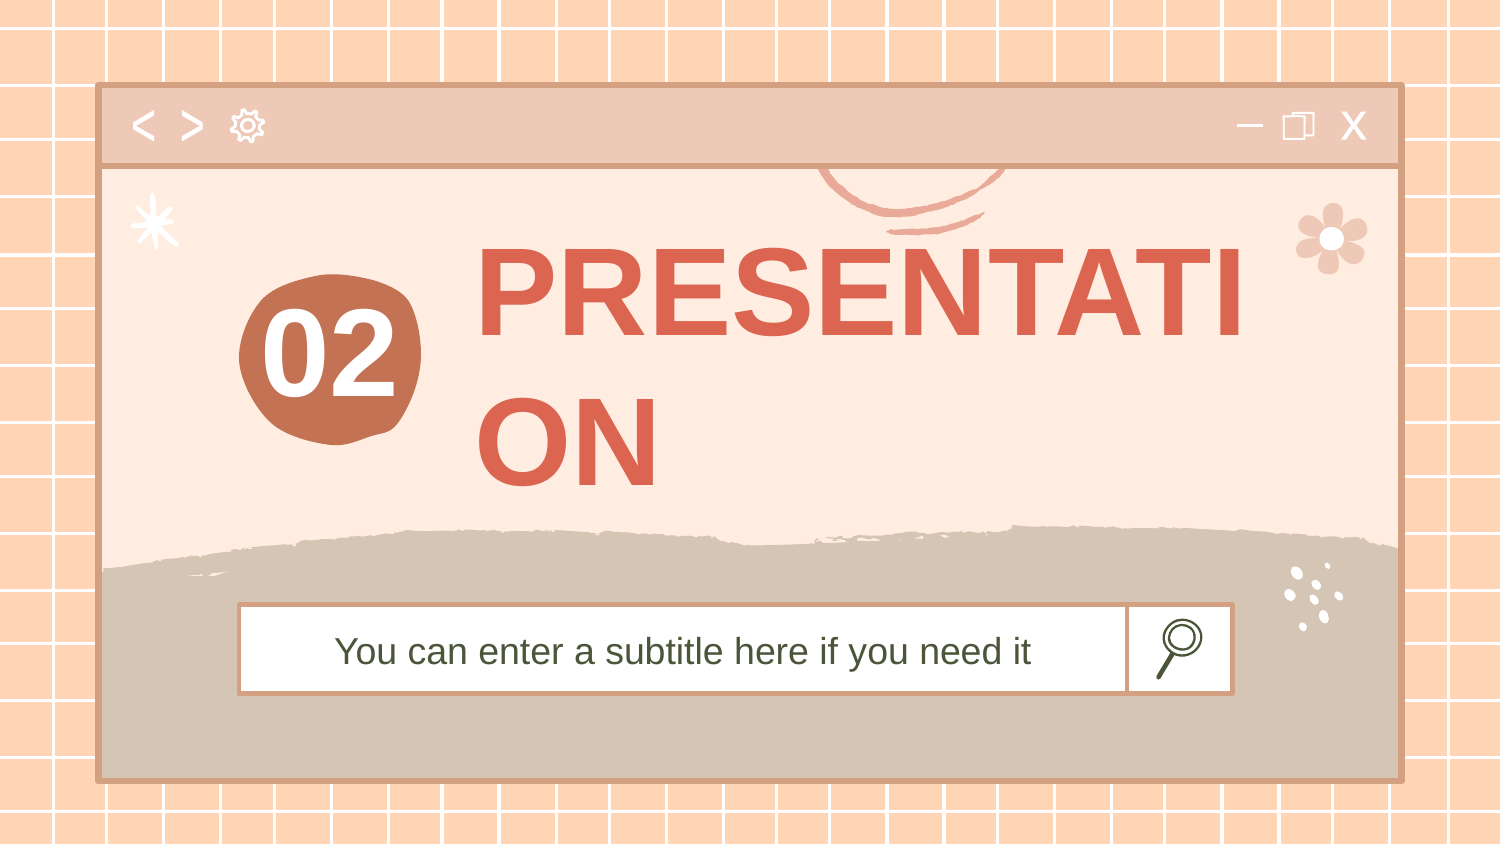

# PRESENTATION
02

You can enter a subtitle here if you need it